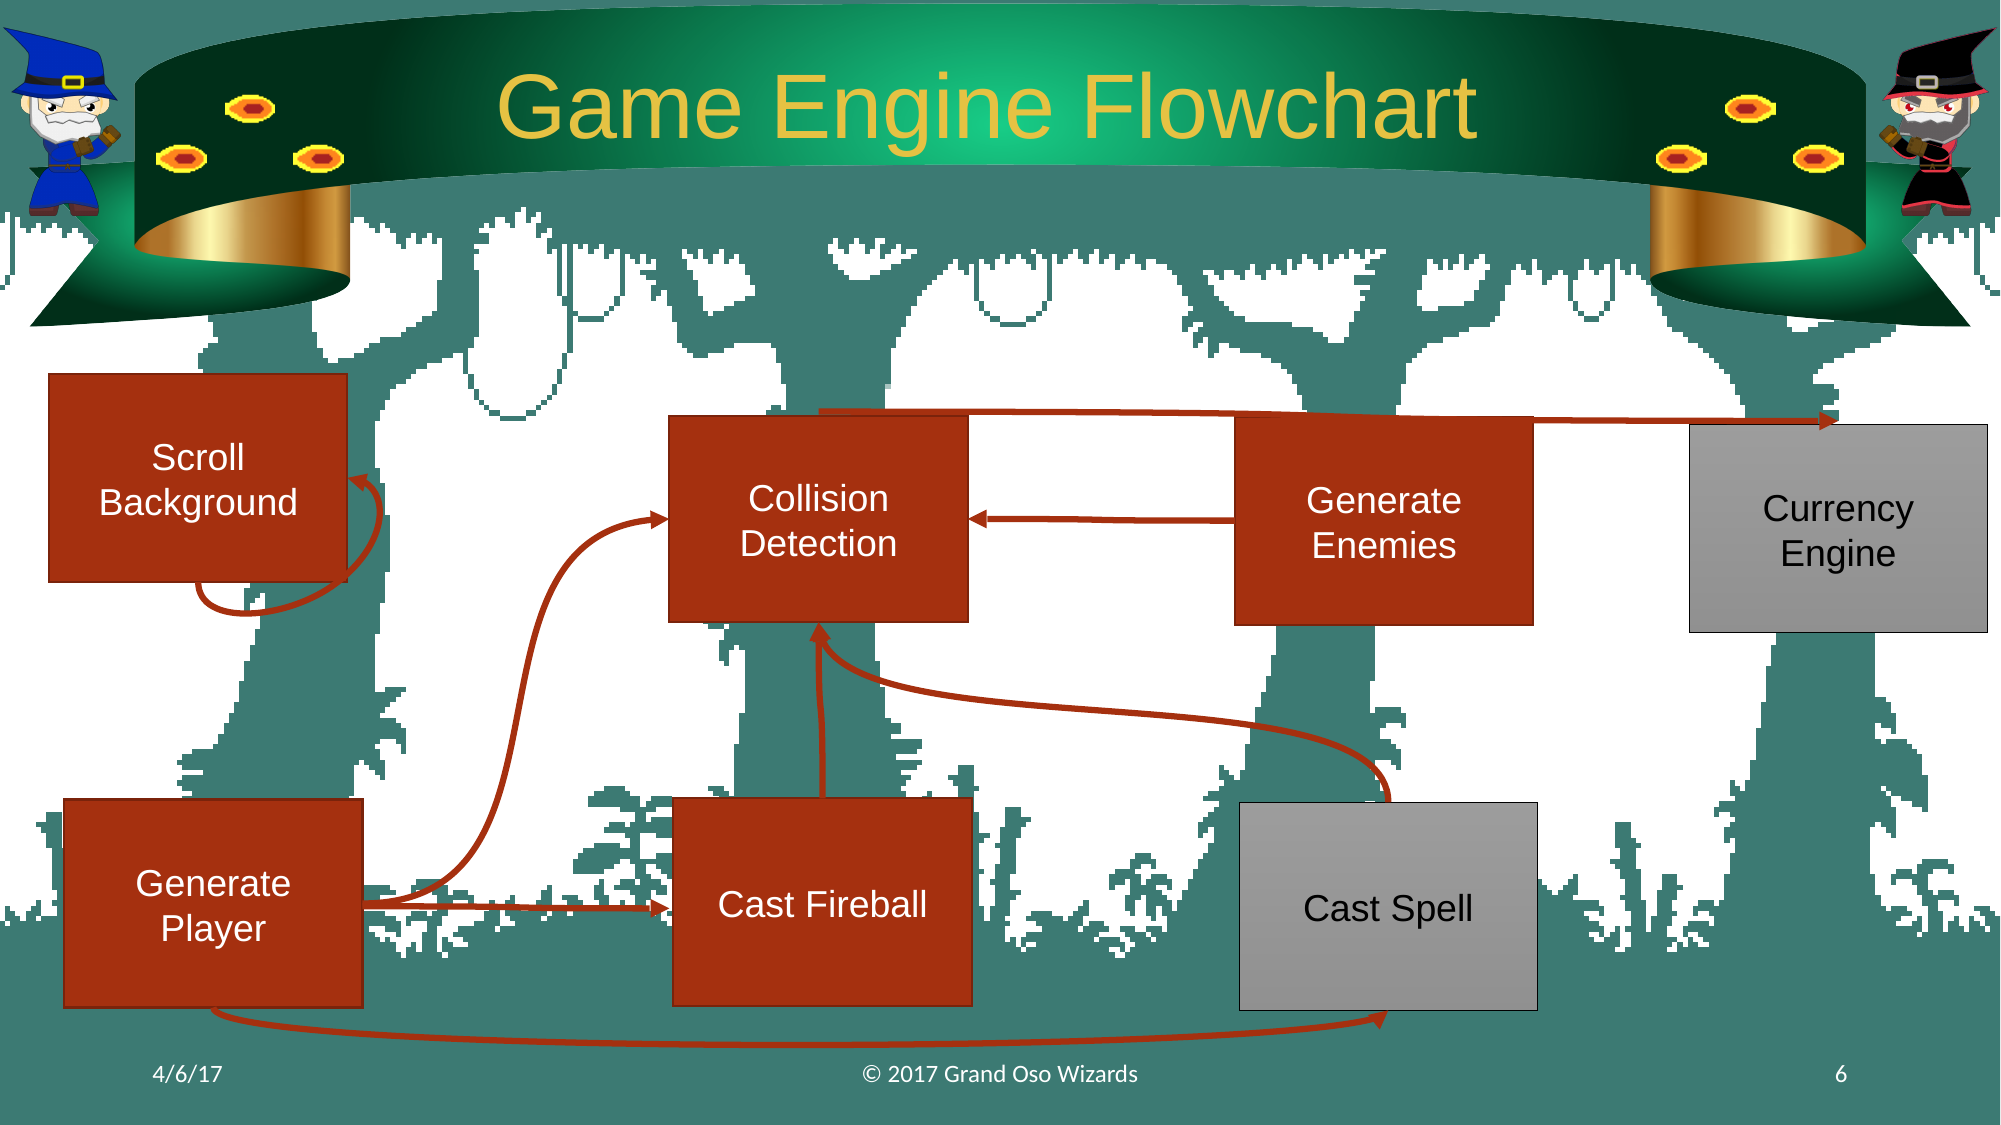

# Game Engine Flowchart
Scroll Background
Collision Detection
Generate Enemies
Currency Engine
Cast Fireball
Generate Player
Cast Spell
4/6/17
© 2017 Grand Oso Wizards
6